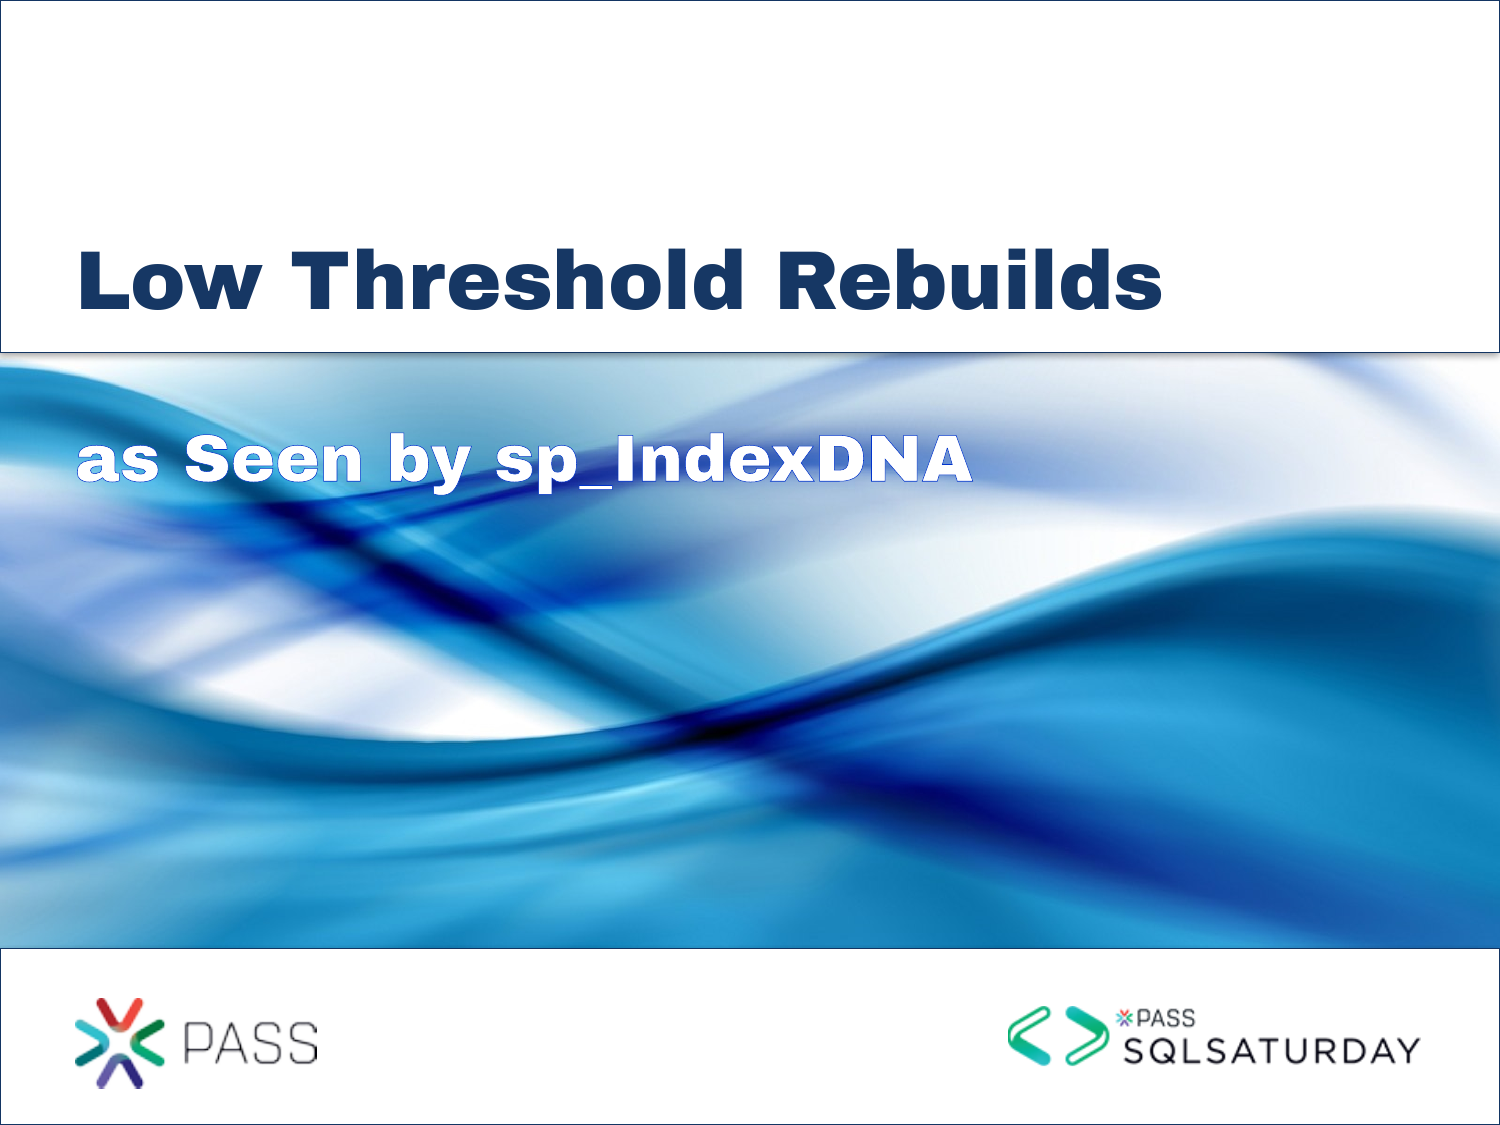

# Low Threshold Rebuilds
as Seen by sp_IndexDNA